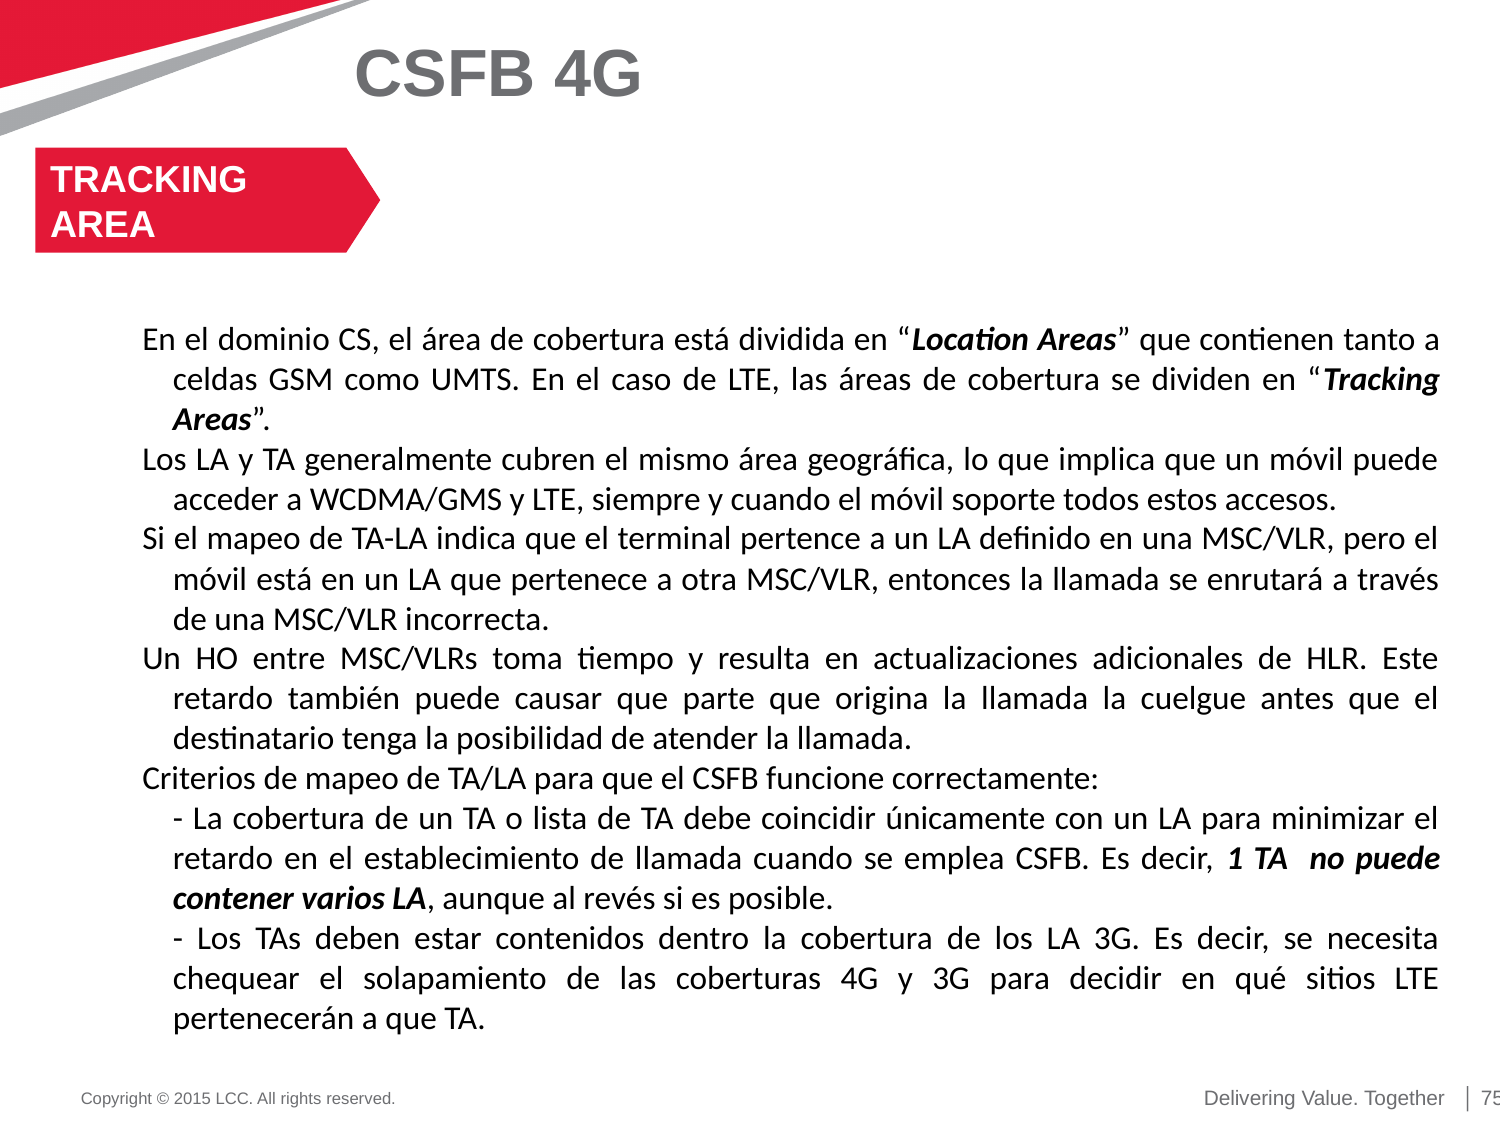

# CSFB 4G
TRACKING AREA
En el dominio CS, el área de cobertura está dividida en “Location Areas” que contienen tanto a celdas GSM como UMTS. En el caso de LTE, las áreas de cobertura se dividen en “Tracking Areas”.
Los LA y TA generalmente cubren el mismo área geográfica, lo que implica que un móvil puede acceder a WCDMA/GMS y LTE, siempre y cuando el móvil soporte todos estos accesos.
Si el mapeo de TA-LA indica que el terminal pertence a un LA definido en una MSC/VLR, pero el móvil está en un LA que pertenece a otra MSC/VLR, entonces la llamada se enrutará a través de una MSC/VLR incorrecta.
Un HO entre MSC/VLRs toma tiempo y resulta en actualizaciones adicionales de HLR. Este retardo también puede causar que parte que origina la llamada la cuelgue antes que el destinatario tenga la posibilidad de atender la llamada.
Criterios de mapeo de TA/LA para que el CSFB funcione correctamente:
	- La cobertura de un TA o lista de TA debe coincidir únicamente con un LA para minimizar el retardo en el establecimiento de llamada cuando se emplea CSFB. Es decir, 1 TA  no puede contener varios LA, aunque al revés si es posible.
	- Los TAs deben estar contenidos dentro la cobertura de los LA 3G. Es decir, se necesita chequear el solapamiento de las coberturas 4G y 3G para decidir en qué sitios LTE pertenecerán a que TA.